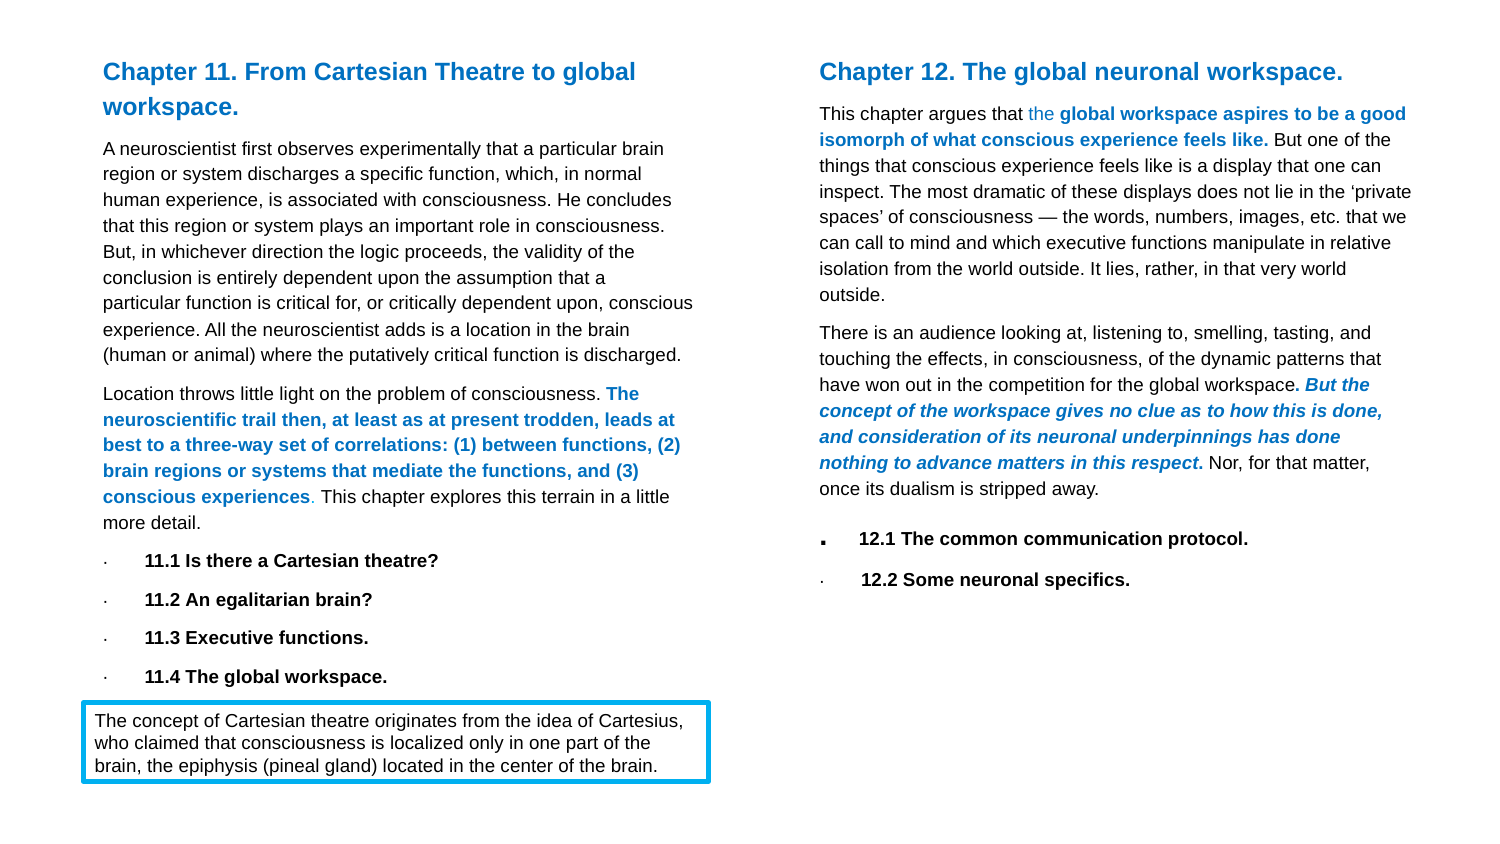

Chapter 11. From Cartesian Theatre to global workspace.
A neuroscientist first observes experimentally that a particular brain region or system discharges a specific function, which, in normal human experience, is associated with consciousness. He concludes that this region or system plays an important role in consciousness. But, in whichever direction the logic proceeds, the validity of the conclusion is entirely dependent upon the assumption that a particular function is critical for, or critically dependent upon, conscious experience. All the neuroscientist adds is a location in the brain (human or animal) where the putatively critical function is discharged.
Location throws little light on the problem of consciousness. The neuroscientific trail then, at least as at present trodden, leads at best to a three-way set of correlations: (1) between functions, (2) brain regions or systems that mediate the functions, and (3) conscious experiences. This chapter explores this terrain in a little more detail.
11.1 Is there a Cartesian theatre?
11.2 An egalitarian brain?
11.3 Executive functions.
11.4 The global workspace.
Chapter 12. The global neuronal workspace.
This chapter argues that the global workspace aspires to be a good isomorph of what conscious experience feels like. But one of the things that conscious experience feels like is a display that one can inspect. The most dramatic of these displays does not lie in the ‘private spaces’ of consciousness — the words, numbers, images, etc. that we can call to mind and which executive functions manipulate in relative isolation from the world outside. It lies, rather, in that very world outside.
There is an audience looking at, listening to, smelling, tasting, and touching the effects, in consciousness, of the dynamic patterns that have won out in the competition for the global workspace. But the concept of the workspace gives no clue as to how this is done, and consideration of its neuronal underpinnings has done nothing to advance matters in this respect. Nor, for that matter, once its dualism is stripped away.
.      12.1 The common communication protocol.
12.2 Some neuronal specifics.
The concept of Cartesian theatre originates from the idea of Cartesius, who claimed that consciousness is localized only in one part of the brain, the epiphysis (pineal gland) located in the center of the brain.